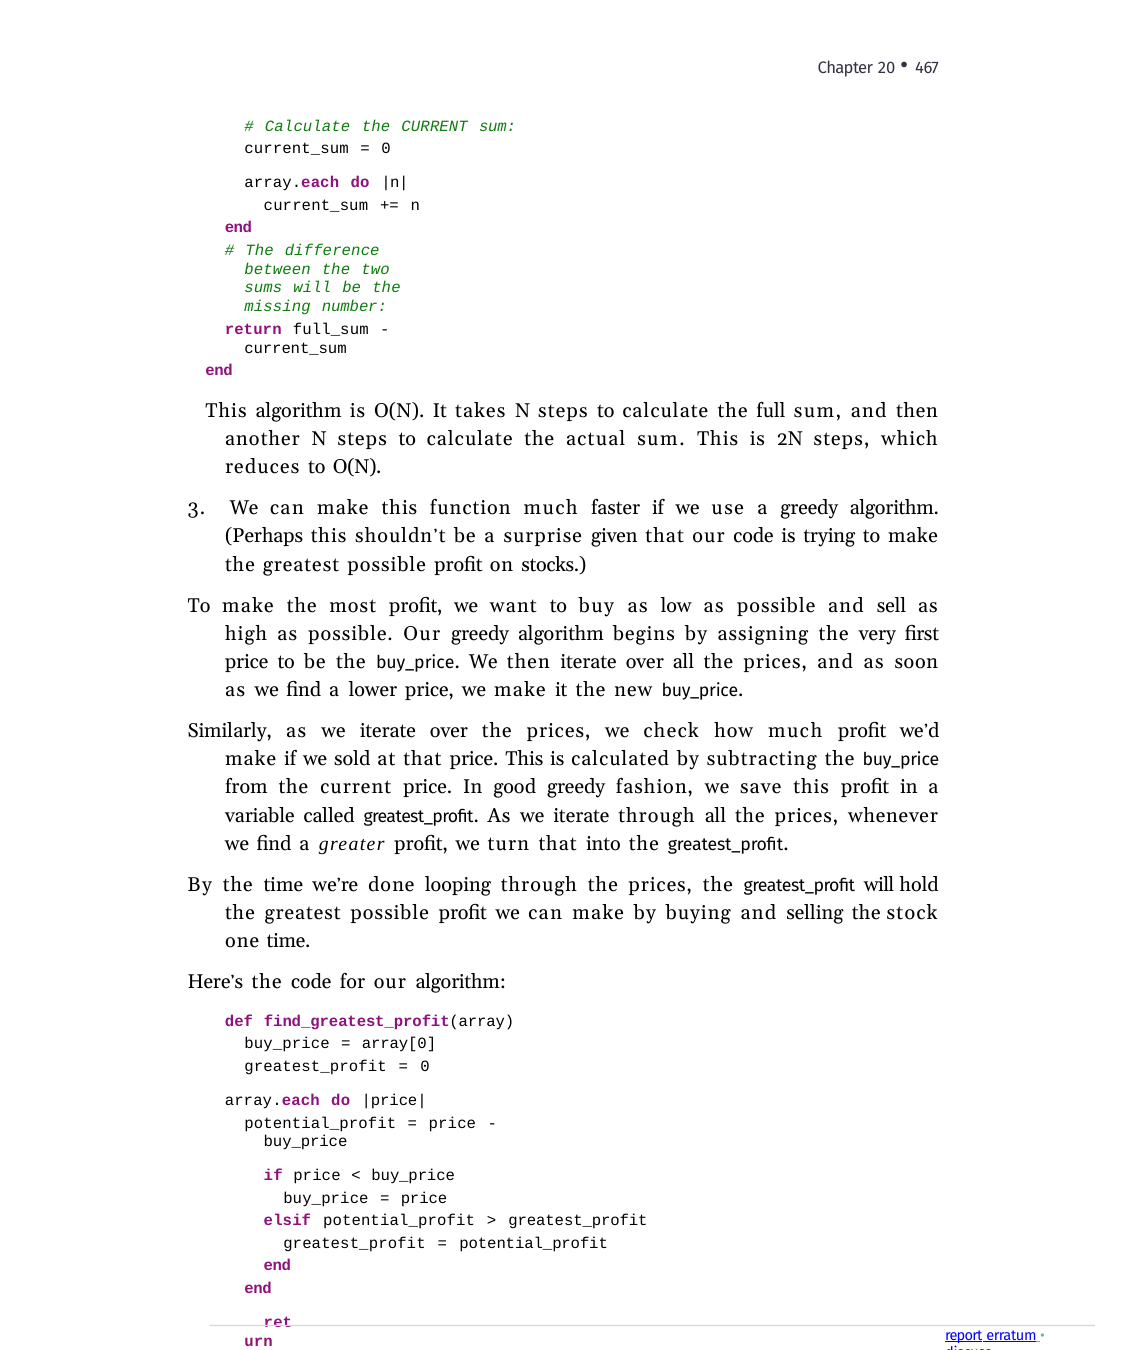

Chapter 20 • 467

# Calculate the CURRENT sum:
current_sum = 0
array.each do |n| current_sum += n
end
# The difference between the two sums will be the missing number:
return full_sum - current_sum
end
This algorithm is O(N). It takes N steps to calculate the full sum, and then another N steps to calculate the actual sum. This is 2N steps, which reduces to O(N).
3.  We can make this function much faster if we use a greedy algorithm. (Perhaps this shouldn’t be a surprise given that our code is trying to make the greatest possible profit on stocks.)
To make the most profit, we want to buy as low as possible and sell as high as possible. Our greedy algorithm begins by assigning the very first price to be the buy_price. We then iterate over all the prices, and as soon as we find a lower price, we make it the new buy_price.
Similarly, as we iterate over the prices, we check how much profit we’d make if we sold at that price. This is calculated by subtracting the buy_price from the current price. In good greedy fashion, we save this profit in a variable called greatest_profit. As we iterate through all the prices, whenever we find a greater profit, we turn that into the greatest_profit.
By the time we’re done looping through the prices, the greatest_profit will hold the greatest possible profit we can make by buying and selling the stock one time.
Here’s the code for our algorithm:
def find_greatest_profit(array) buy_price = array[0] greatest_profit = 0
array.each do |price|
potential_profit = price - buy_price
if price < buy_price buy_price = price
elsif potential_profit > greatest_profit greatest_profit = potential_profit
end end
return greatest_profit
end
report erratum • discuss